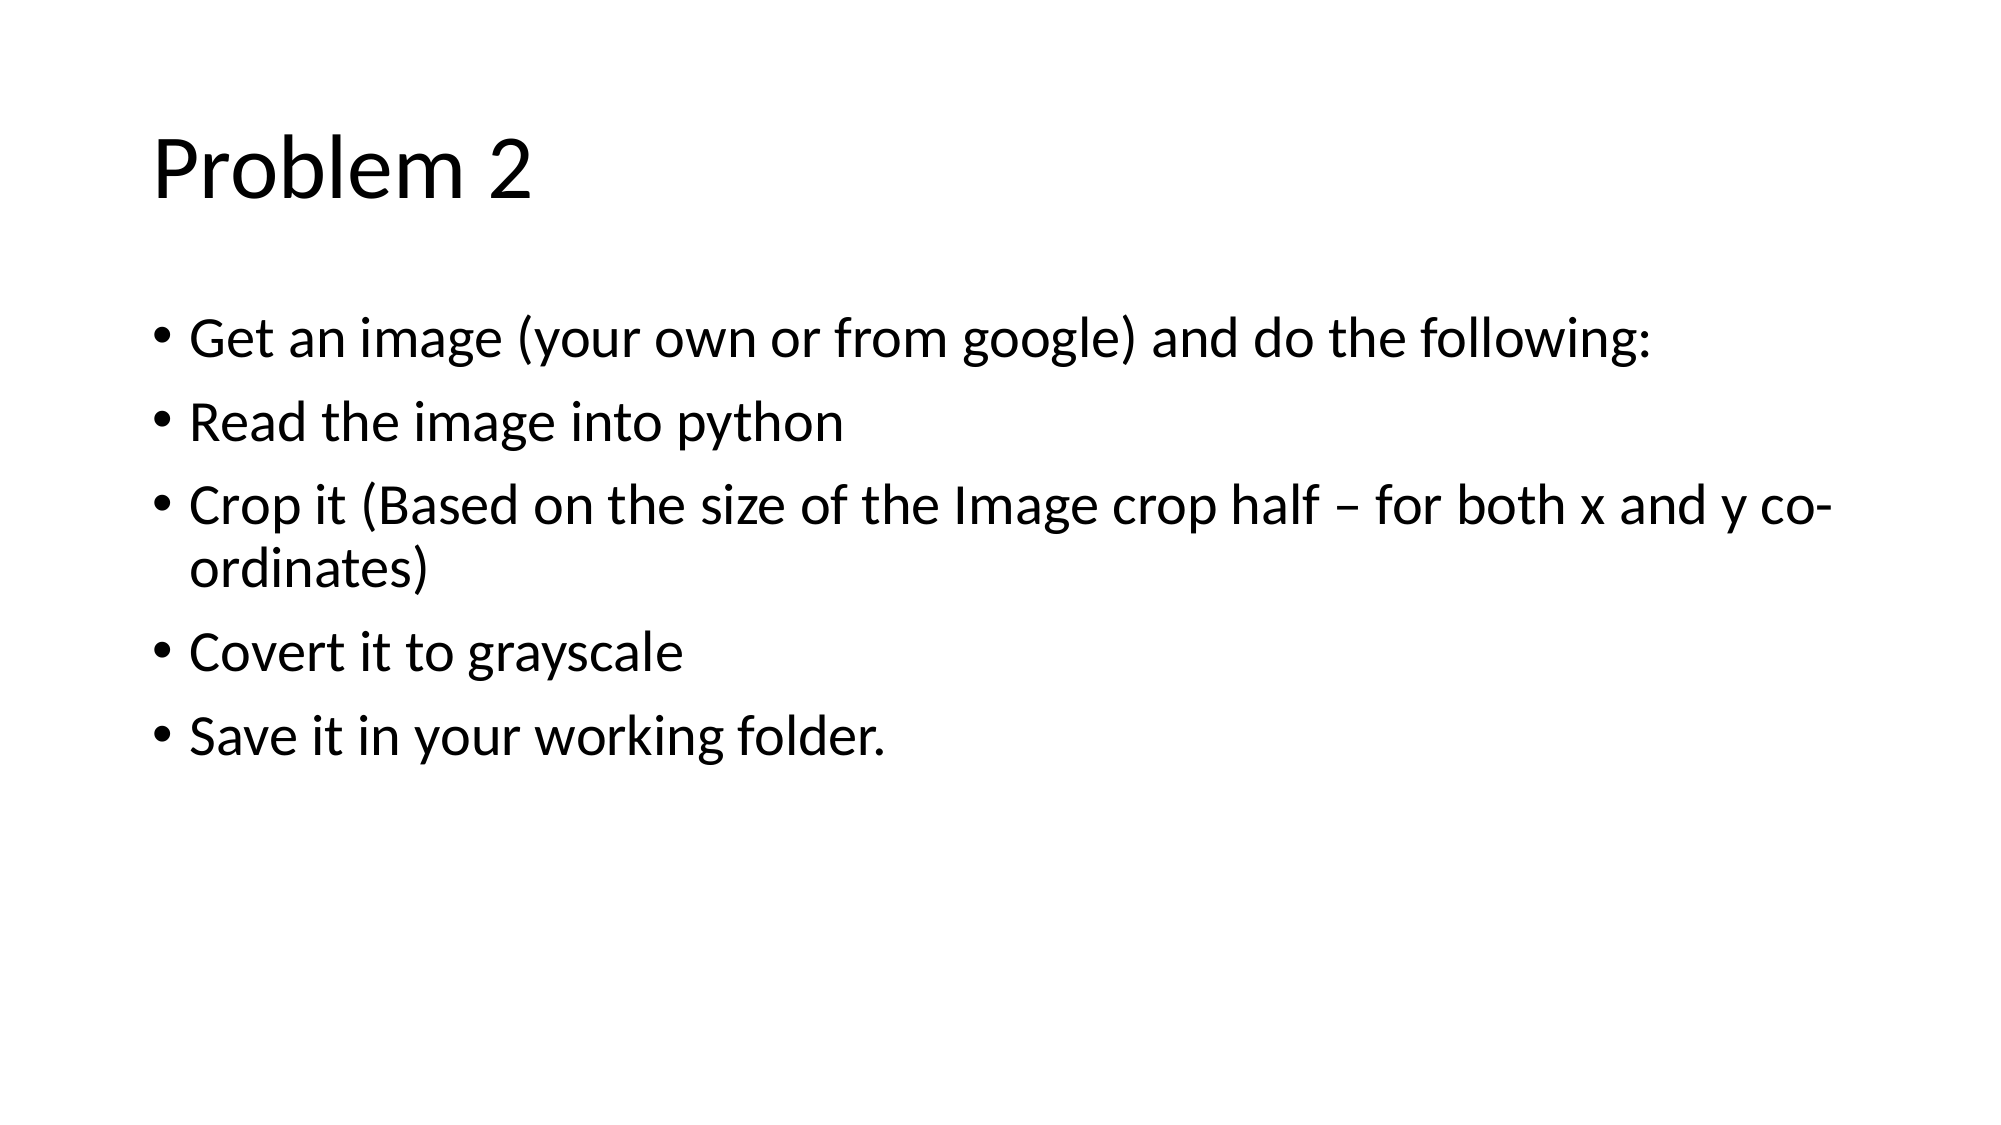

# Problem 2
Get an image (your own or from google) and do the following:
Read the image into python
Crop it (Based on the size of the Image crop half – for both x and y co-ordinates)
Covert it to grayscale
Save it in your working folder.